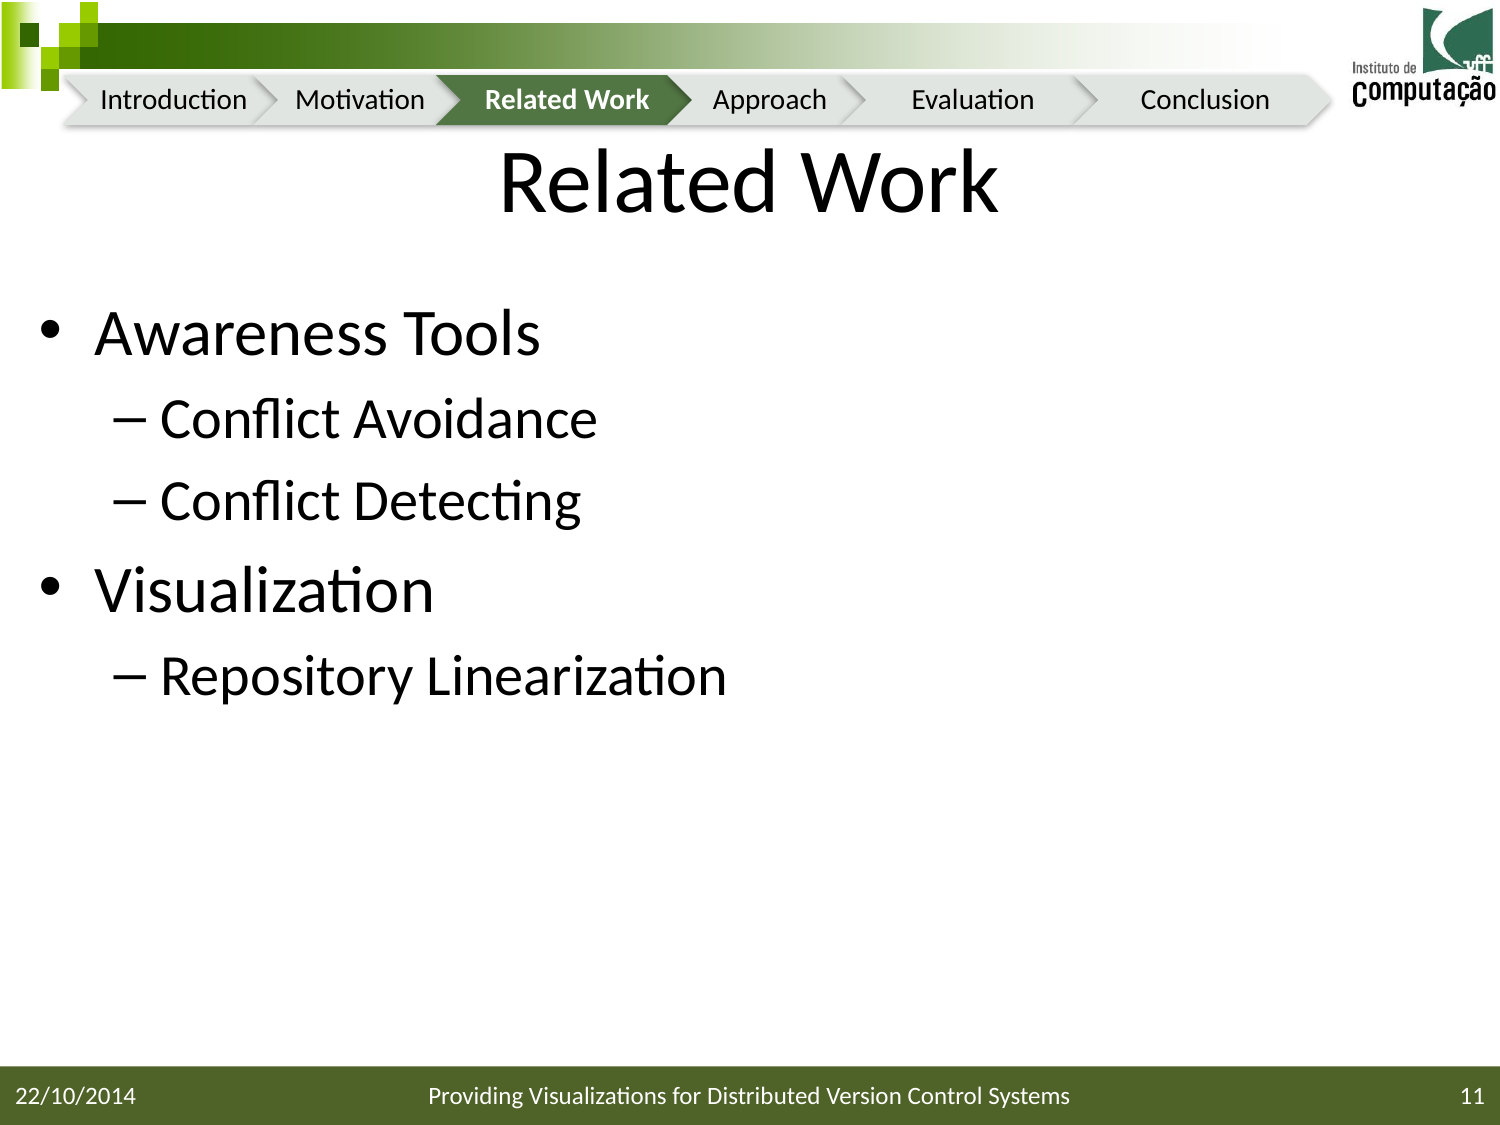

Introduction
Motivation
Related Work
Approach
Evaluation
Conclusion
# Related Work
Awareness Tools
Conflict Avoidance
Conflict Detecting
Visualization
Repository Linearization
22/10/2014
Providing Visualizations for Distributed Version Control Systems
11